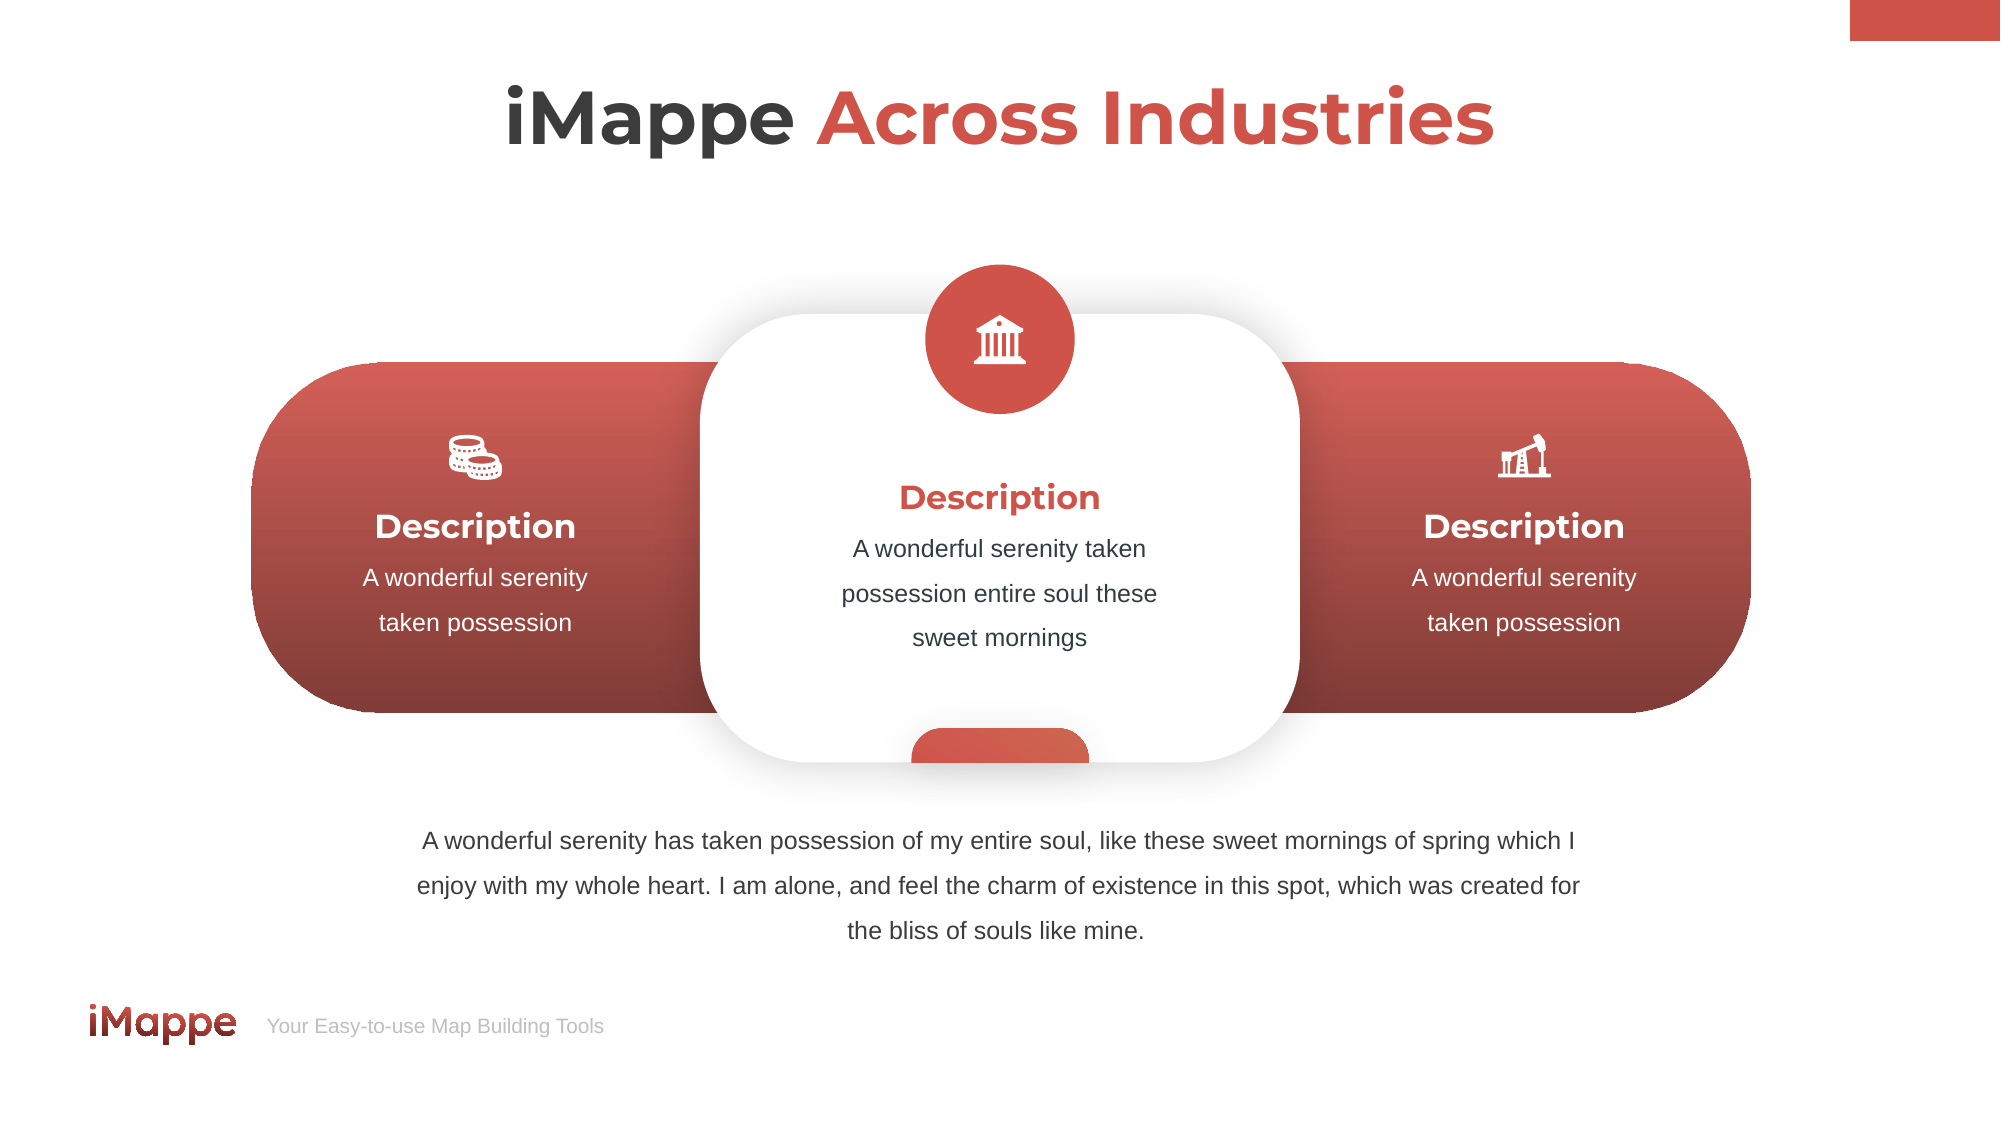

# iMappe Across Industries

Description
Description
Description
A wonderful serenity taken possession entire soul these sweet mornings
A wonderful serenity taken possession
A wonderful serenity taken possession

A wonderful serenity has taken possession of my entire soul, like these sweet mornings of spring which I enjoy with my whole heart. I am alone, and feel the charm of existence in this spot, which was created for the bliss of souls like mine.

Your Easy-to-use Map Building Tools